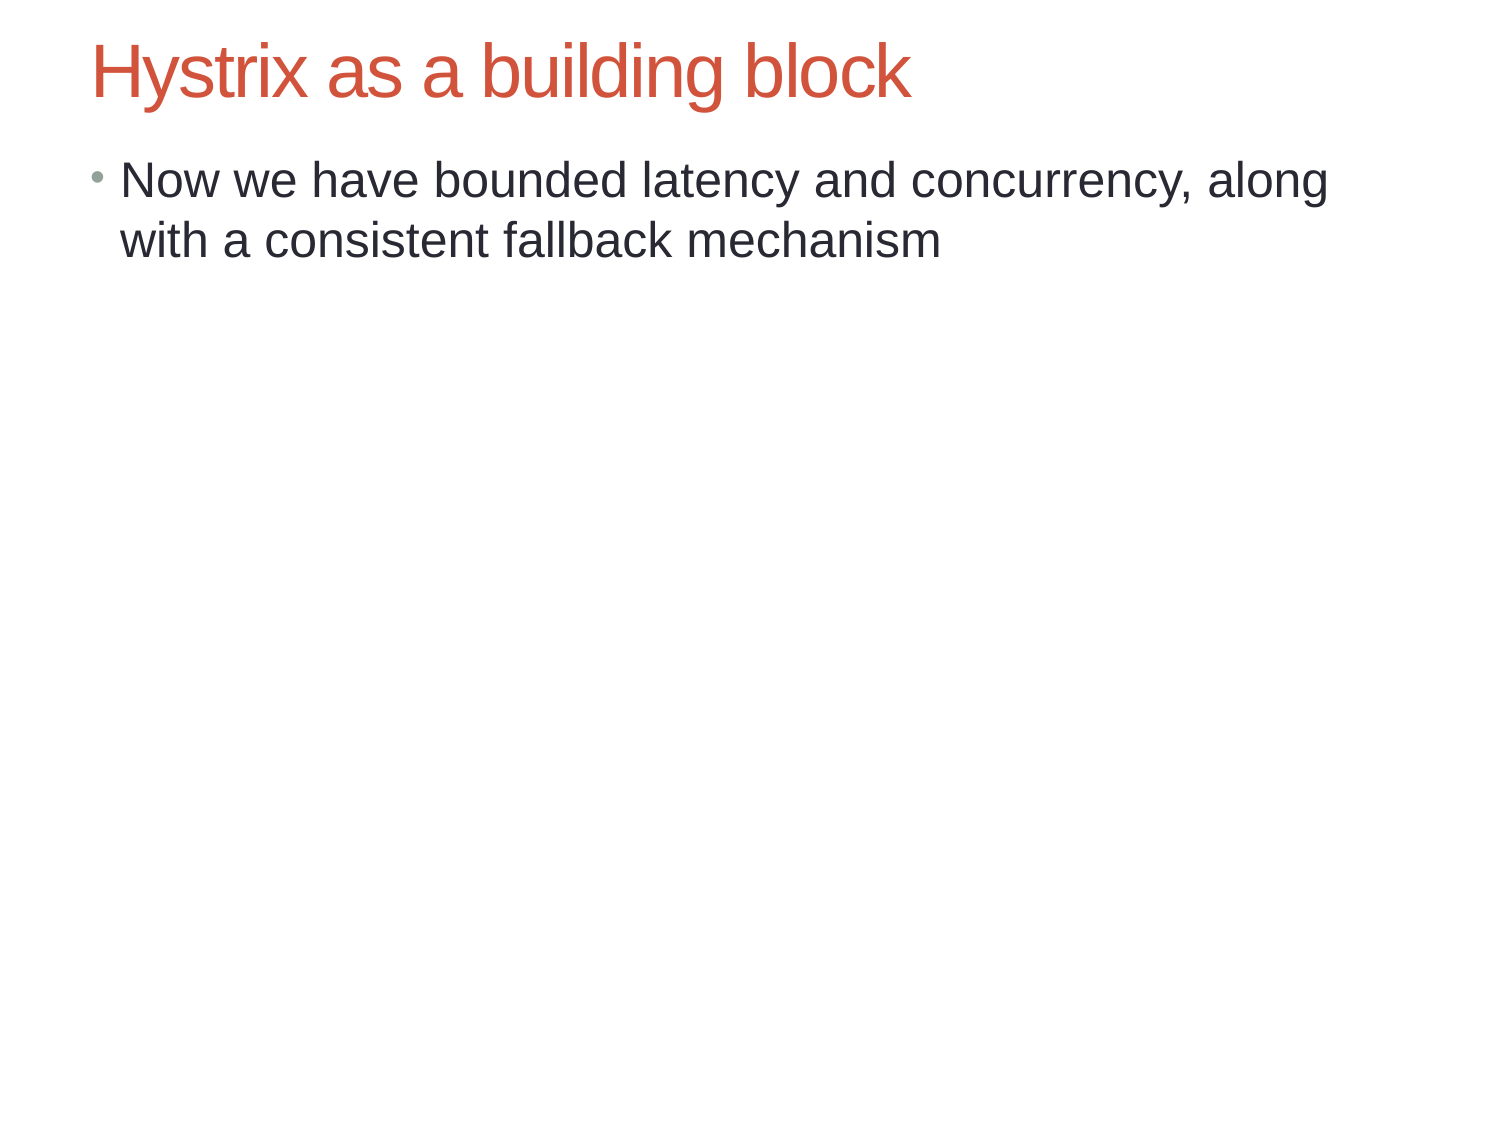

# Hystrix as a building block
Now we have bounded latency and concurrency, along with a consistent fallback mechanism